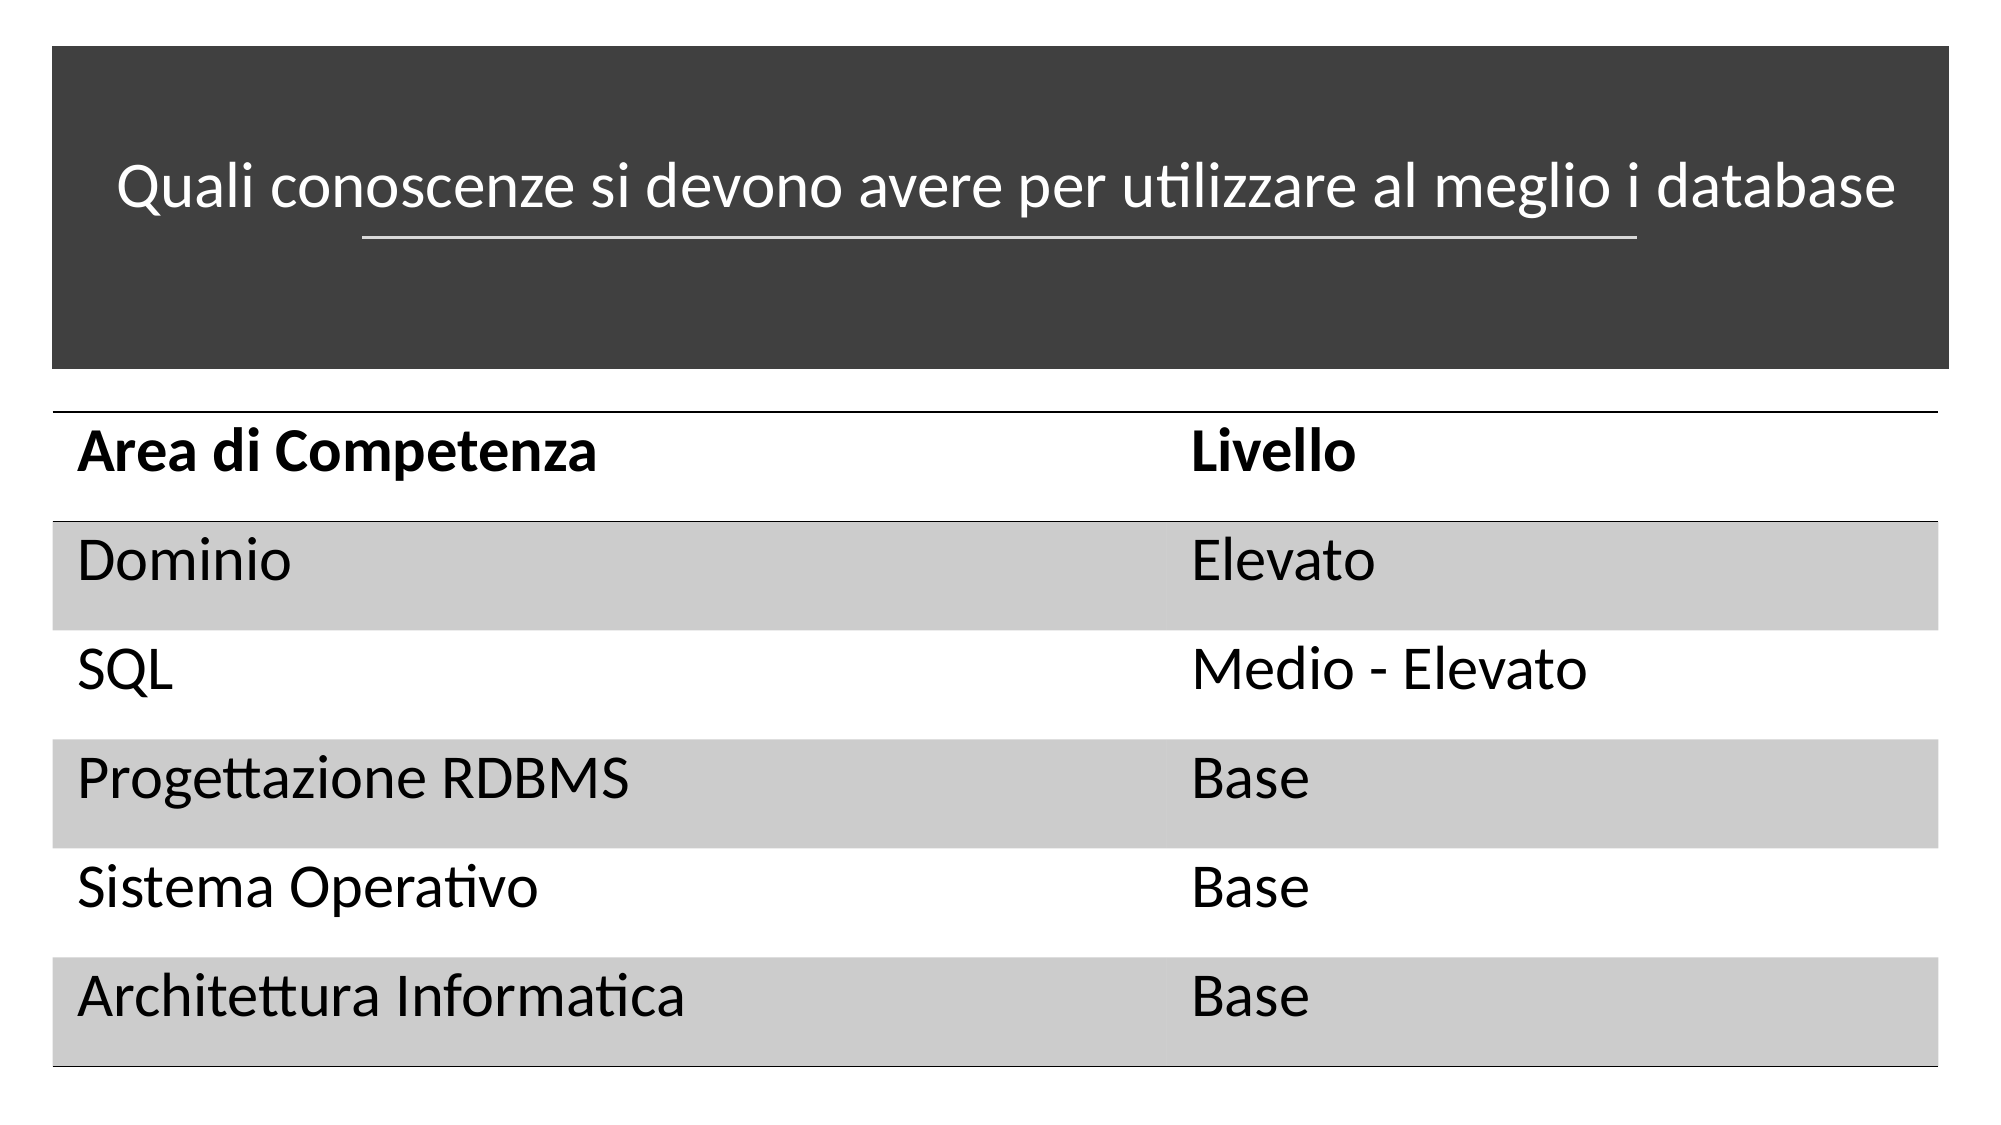

# Quali conoscenze si devono avere per utilizzare al meglio i database
| Area di Competenza | Livello |
| --- | --- |
| Dominio | Elevato |
| SQL | Medio - Elevato |
| Progettazione RDBMS | Base |
| Sistema Operativo | Base |
| Architettura Informatica | Base |